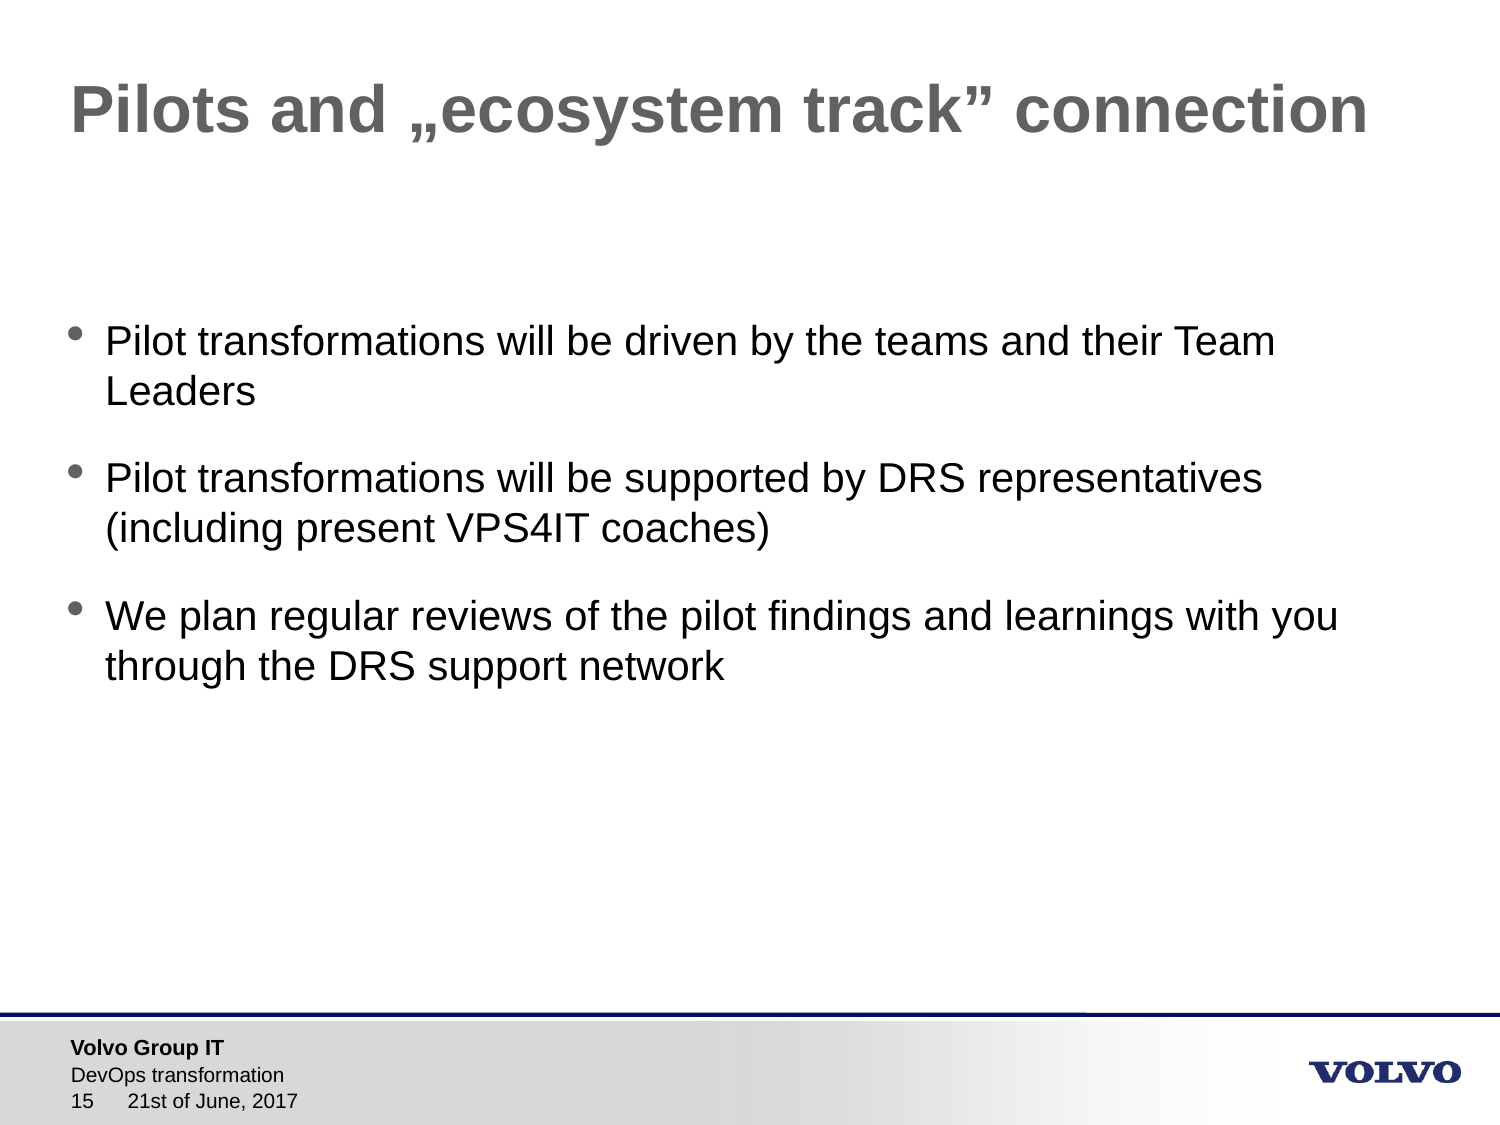

# Pilots and „ecosystem track” connection
Pilot transformations will be driven by the teams and their Team Leaders
Pilot transformations will be supported by DRS representatives (including present VPS4IT coaches)
We plan regular reviews of the pilot findings and learnings with you through the DRS support network
DevOps transformation
21st of June, 2017
15